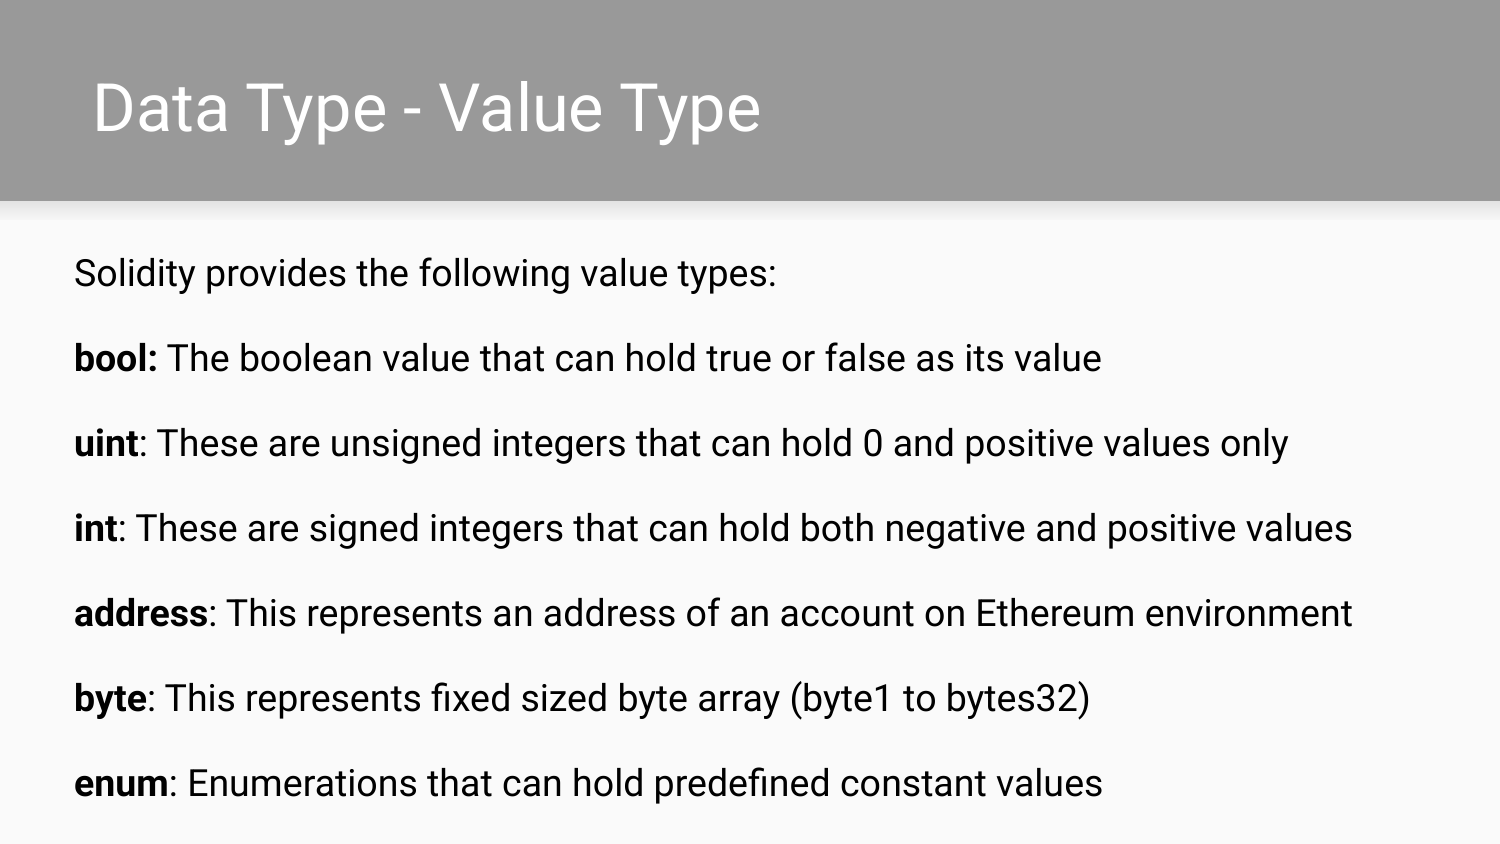

# Data Type - Value Type
Solidity provides the following value types:
bool: The boolean value that can hold true or false as its value
uint: These are unsigned integers that can hold 0 and positive values only
int: These are signed integers that can hold both negative and positive values
address: This represents an address of an account on Ethereum environment
byte: This represents fixed sized byte array (byte1 to bytes32)
enum: Enumerations that can hold predefined constant values